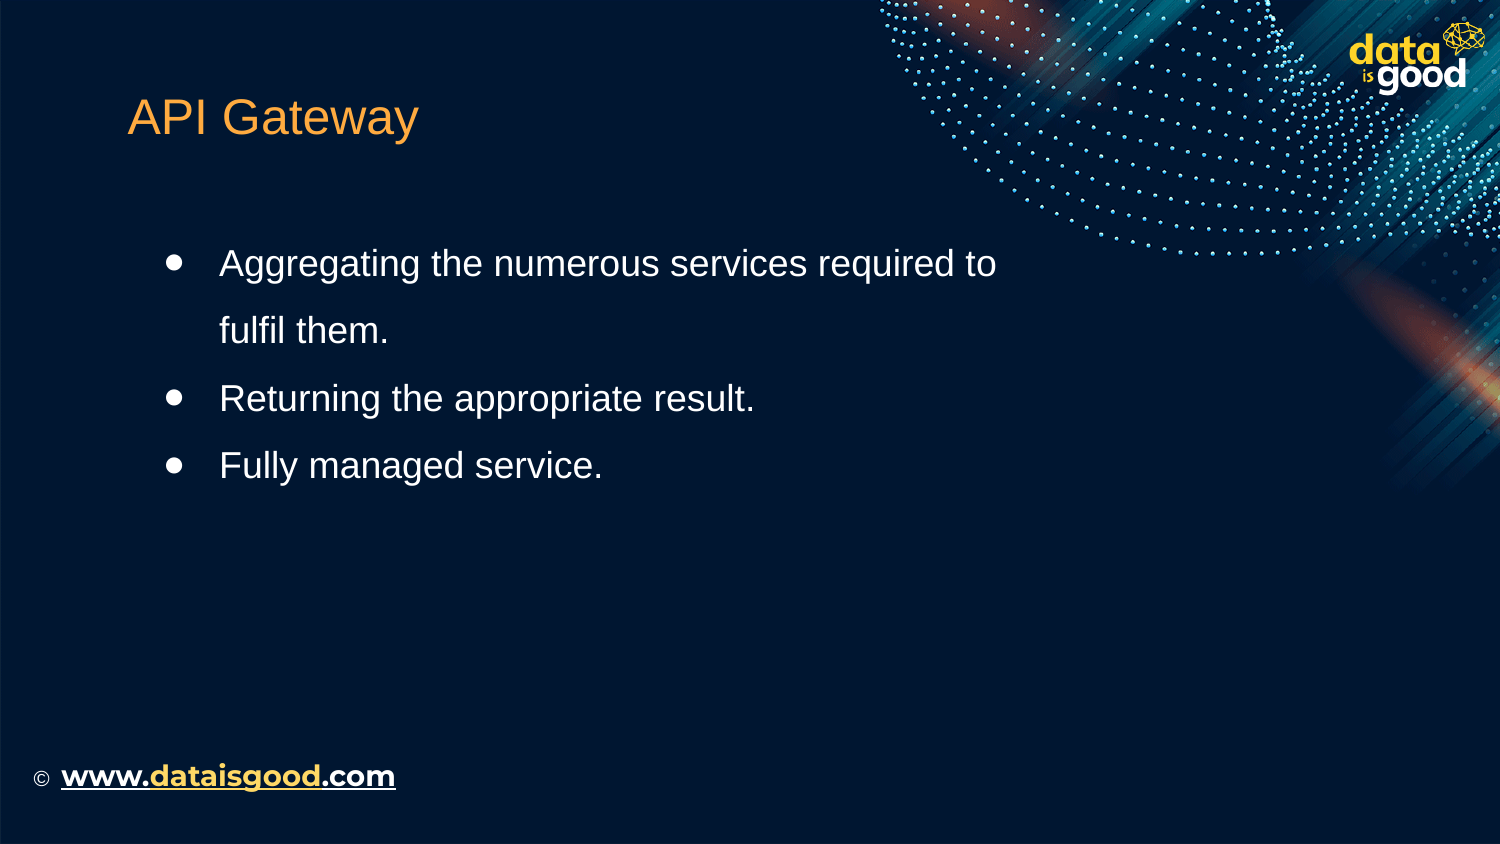

# API Gateway
Aggregating the numerous services required to fulfil them.
Returning the appropriate result.
Fully managed service.